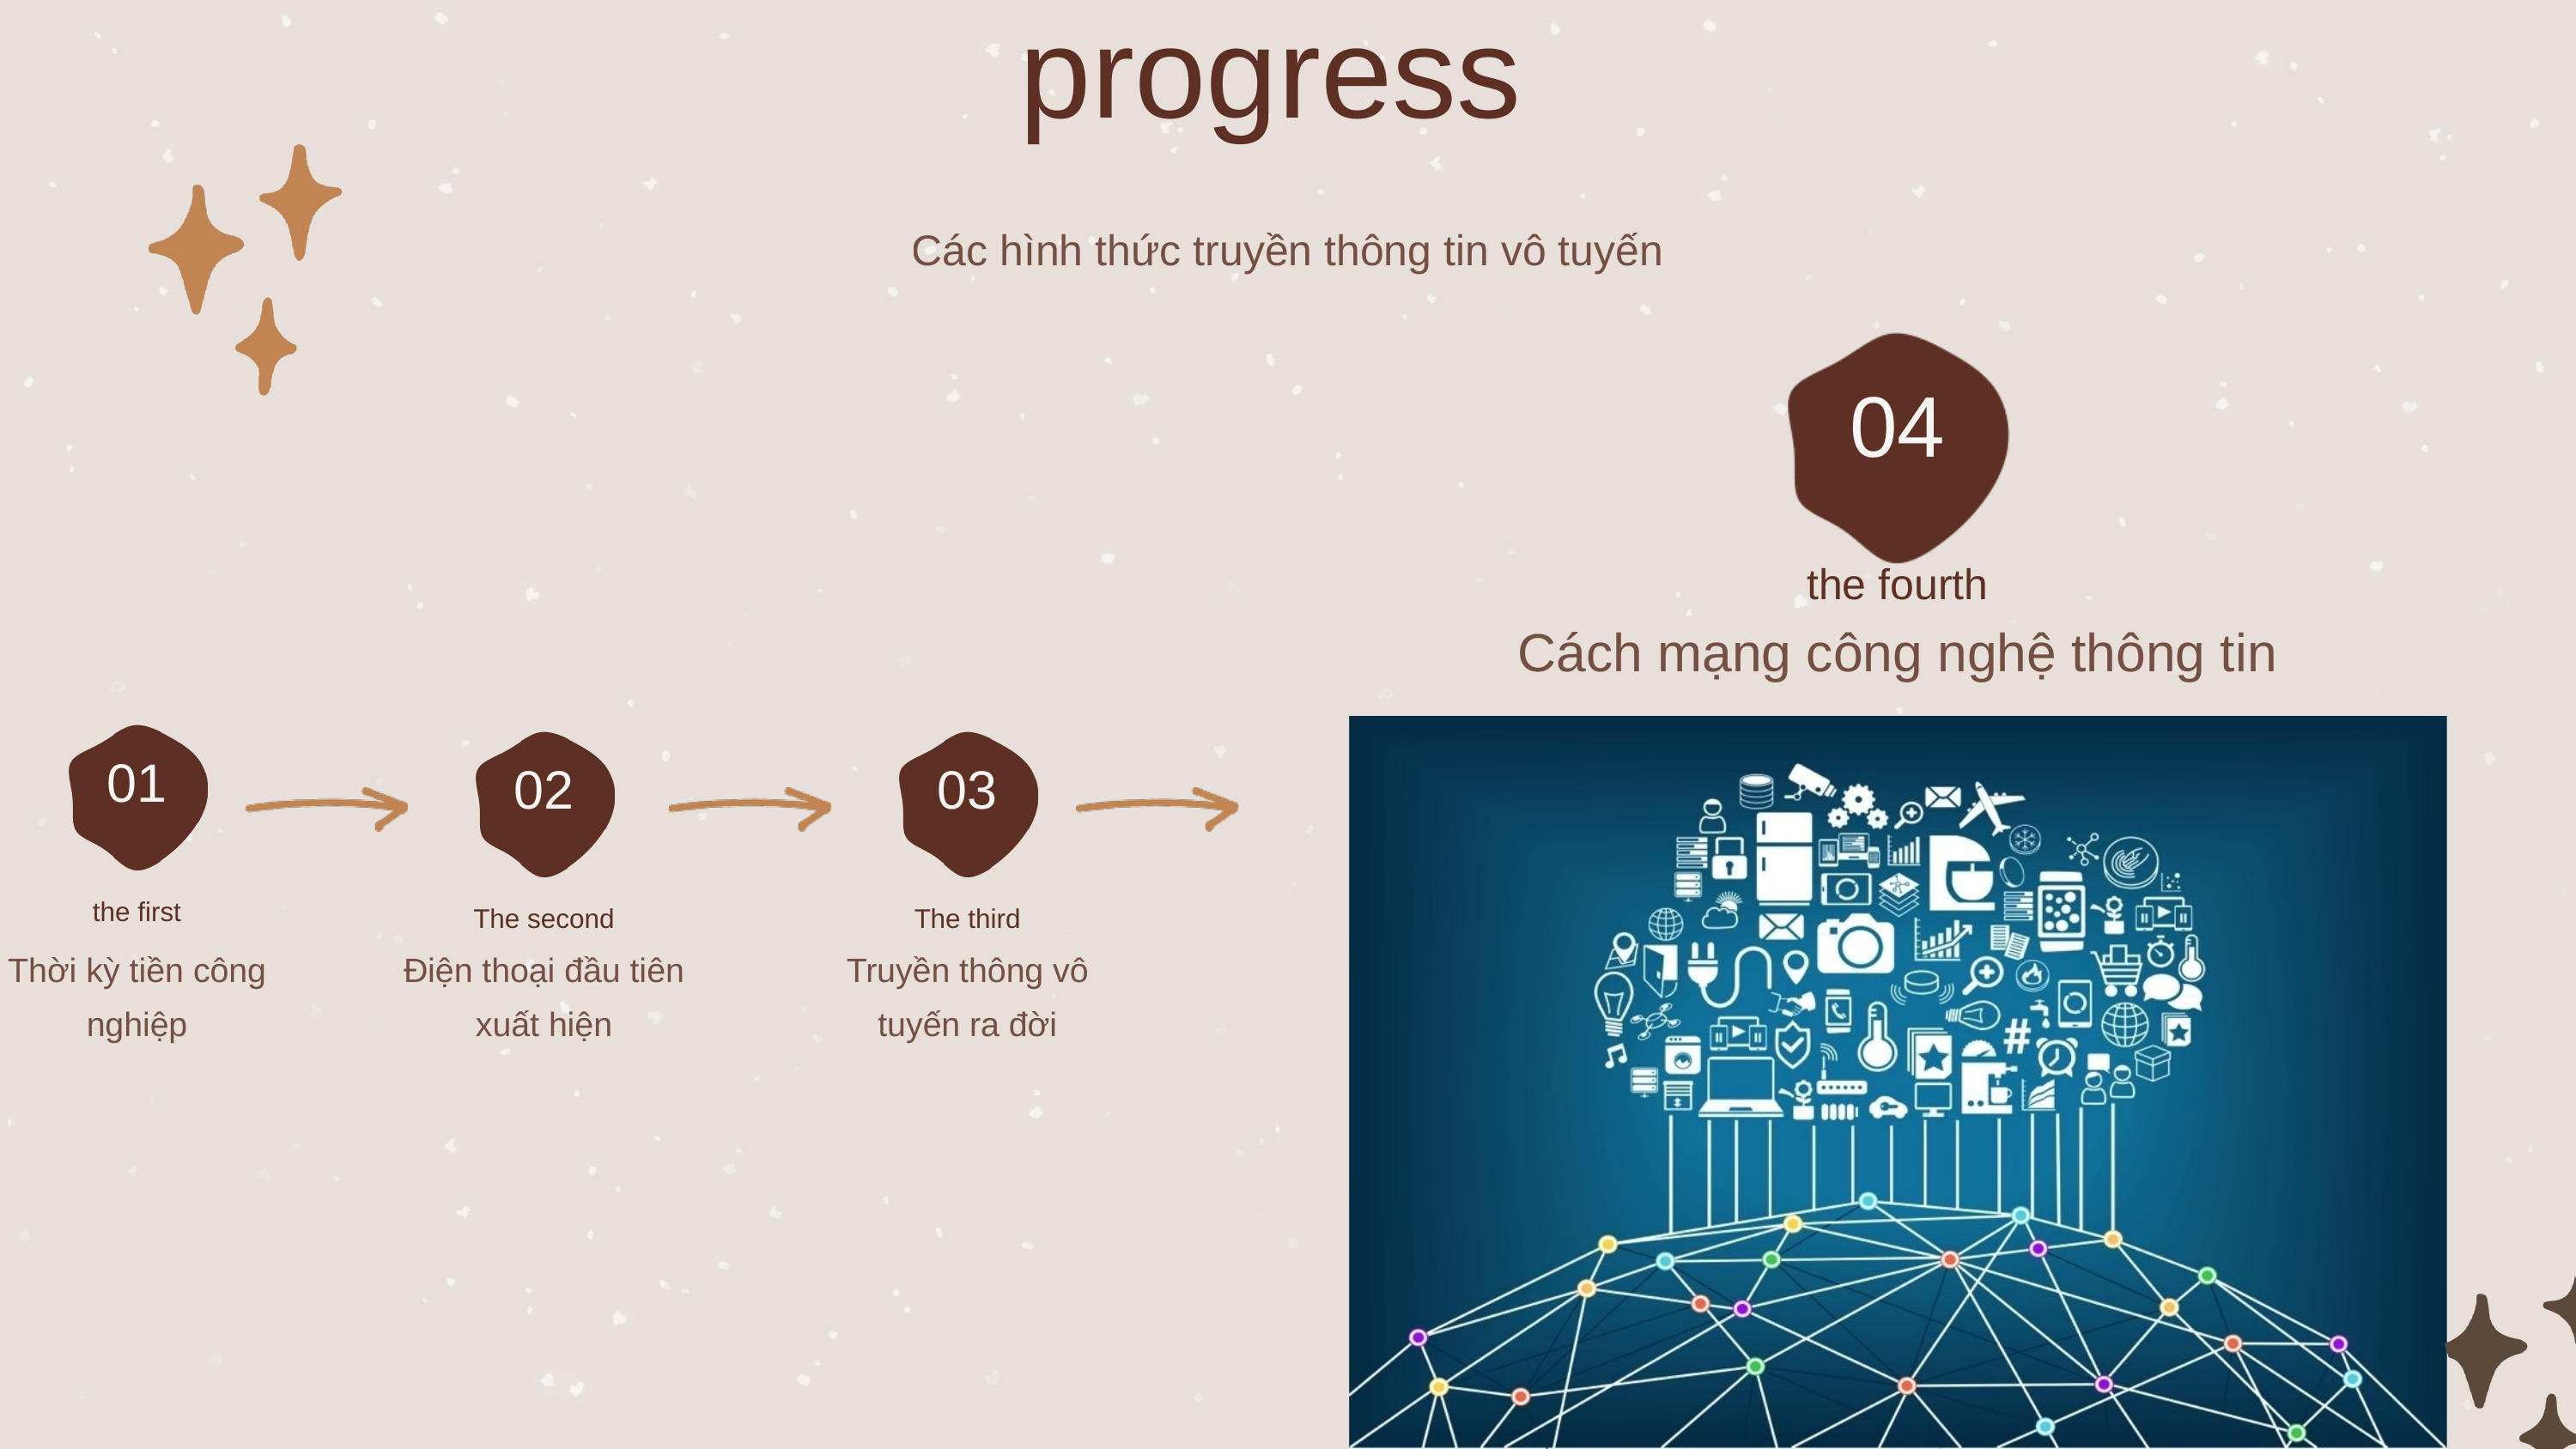

progress

Các hình thức truyền thông tin vô tuyến

04
the fourth
Cách mạng công nghệ thông tin

01
02
03

the first
The second
The third
Thời kỳ tiền công nghiệp
Điện thoại đầu tiên xuất hiện
Truyền thông vô tuyến ra đời